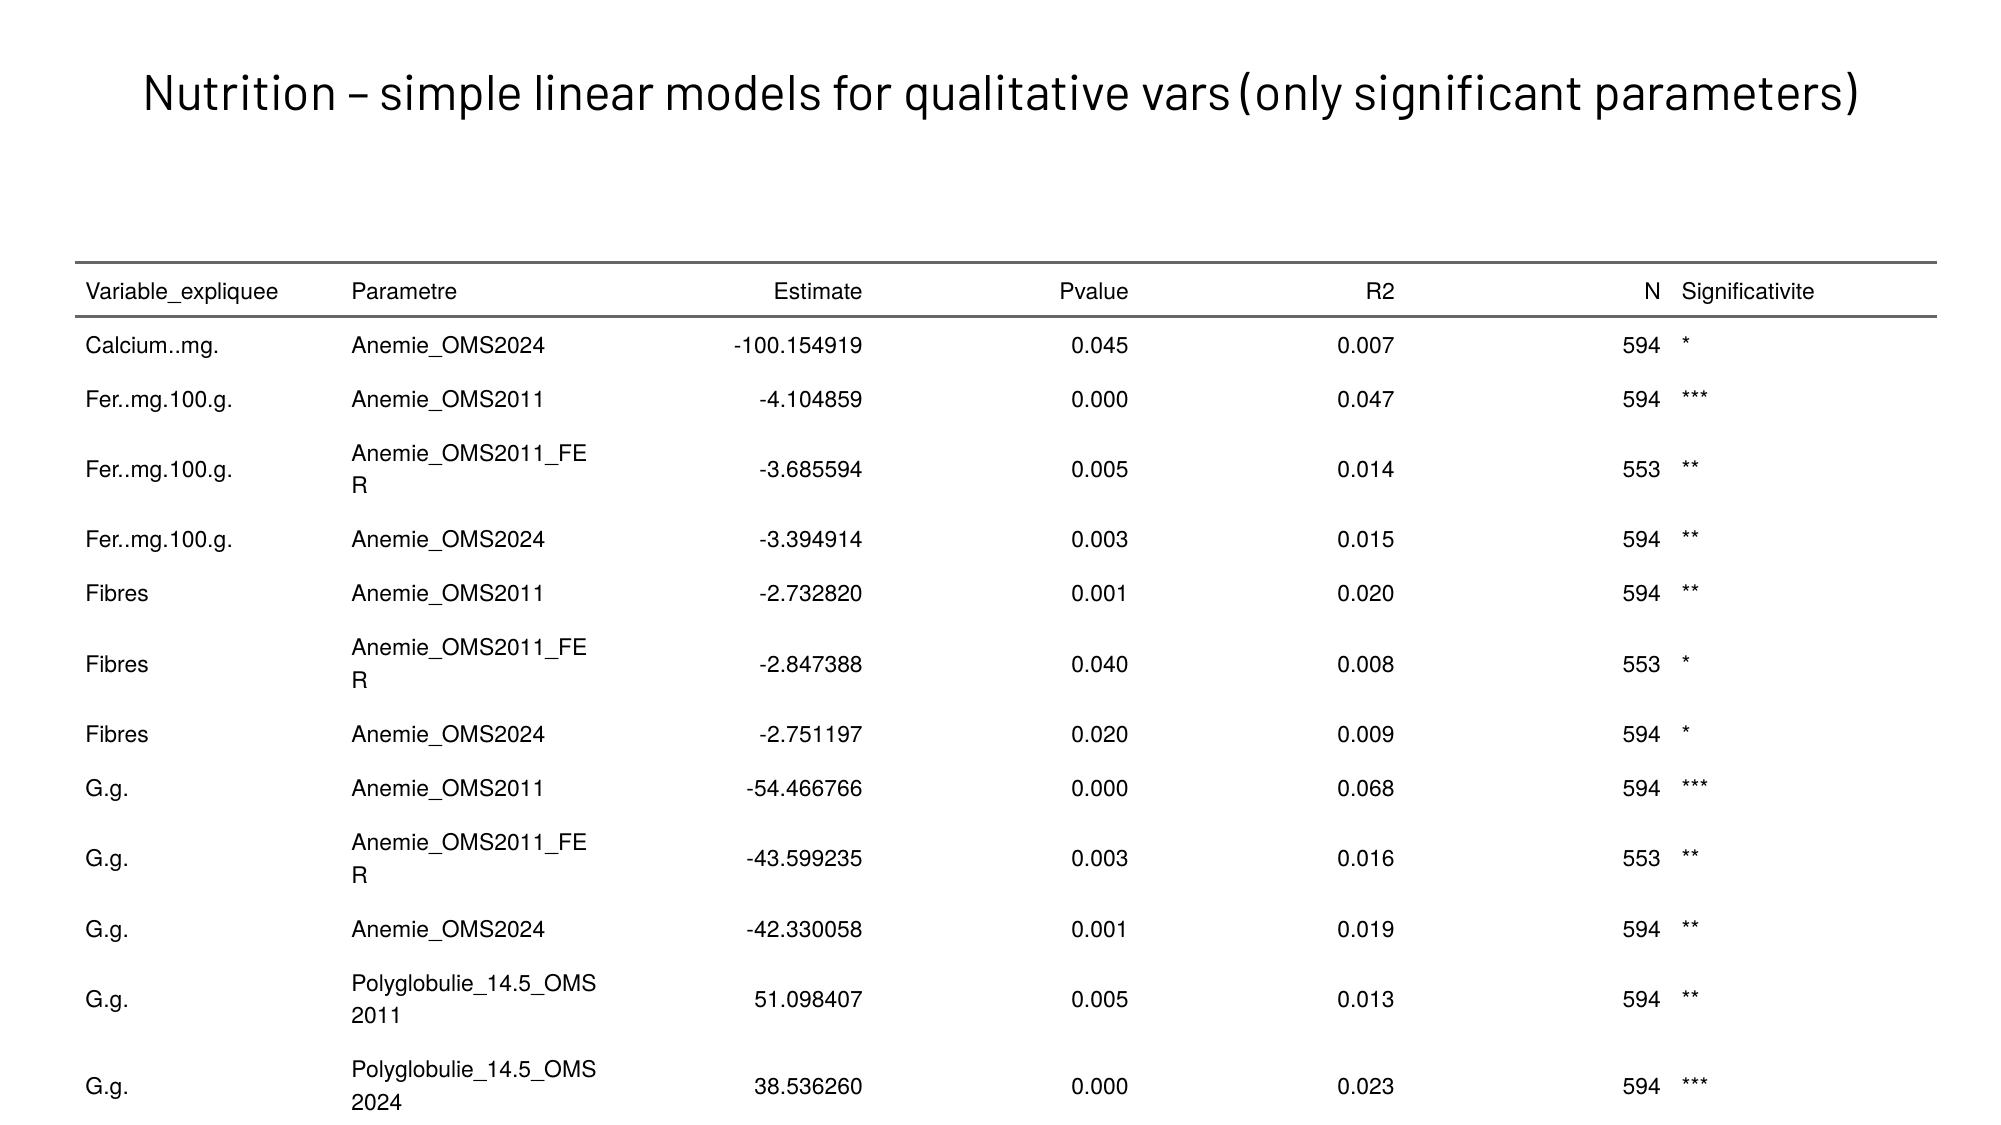

Nutrition – simple linear models for qualitative vars (only significant parameters)
| Variable\_expliquee | Parametre | Estimate | Pvalue | R2 | N | Significativite |
| --- | --- | --- | --- | --- | --- | --- |
| Calcium..mg. | Anemie\_OMS2024 | -100.154919 | 0.045 | 0.007 | 594 | \* |
| Fer..mg.100.g. | Anemie\_OMS2011 | -4.104859 | 0.000 | 0.047 | 594 | \*\*\* |
| Fer..mg.100.g. | Anemie\_OMS2011\_FER | -3.685594 | 0.005 | 0.014 | 553 | \*\* |
| Fer..mg.100.g. | Anemie\_OMS2024 | -3.394914 | 0.003 | 0.015 | 594 | \*\* |
| Fibres | Anemie\_OMS2011 | -2.732820 | 0.001 | 0.020 | 594 | \*\* |
| Fibres | Anemie\_OMS2011\_FER | -2.847388 | 0.040 | 0.008 | 553 | \* |
| Fibres | Anemie\_OMS2024 | -2.751197 | 0.020 | 0.009 | 594 | \* |
| G.g. | Anemie\_OMS2011 | -54.466766 | 0.000 | 0.068 | 594 | \*\*\* |
| G.g. | Anemie\_OMS2011\_FER | -43.599235 | 0.003 | 0.016 | 553 | \*\* |
| G.g. | Anemie\_OMS2024 | -42.330058 | 0.001 | 0.019 | 594 | \*\* |
| G.g. | Polyglobulie\_14.5\_OMS2011 | 51.098407 | 0.005 | 0.013 | 594 | \*\* |
| G.g. | Polyglobulie\_14.5\_OMS2024 | 38.536260 | 0.000 | 0.023 | 594 | \*\*\* |
| L.g. | Anemie\_OMS2011 | -9.044879 | 0.002 | 0.016 | 594 | \*\* |
| Pr..g. | Anemie\_OMS2011 | -13.591932 | 0.000 | 0.051 | 594 | \*\*\* |
| Pr..g. | Anemie\_OMS2024 | -13.536793 | 0.000 | 0.023 | 594 | \*\*\* |
| Pr..g. | Polyglobulie\_14.5\_OMS2024 | 8.847947 | 0.003 | 0.015 | 594 | \*\* |
| X..CALCIUM...RNP | Anemie\_OMS2011 | 0.256211 | 0.000 | 0.035 | 603 | \*\*\* |
| X..CALCIUM...RNP | Anemie\_OMS2011\_FER | 0.212267 | 0.021 | 0.010 | 561 | \* |
| X..CALCIUM...RNP | Anemie\_OMS2024 | 0.180048 | 0.028 | 0.008 | 603 | \* |
| X..CALCIUM...RNP | Polyglobulie\_14.5\_OMS2024 | -0.284814 | 0.000 | 0.030 | 603 | \*\*\* |
| X..ENERGIE.RNP | Polyglobulie\_14.5\_OMS2024 | -0.118760 | 0.003 | 0.014 | 603 | \*\* |
| X..vit.C...RNP | Anemie\_OMS2011 | 0.162652 | 0.001 | 0.020 | 603 | \*\* |
| X..vit.C...RNP | Anemie\_OMS2024 | 0.145048 | 0.037 | 0.007 | 603 | \* |
| X..vit.C...RNP | Polyglobulie\_14.5\_OMS2024 | -0.120422 | 0.034 | 0.007 | 603 | \* |
| kCalHors.fibres | Anemie\_OMS2011 | -340.125190 | 0.000 | 0.070 | 594 | \*\*\* |
| kCalHors.fibres | Anemie\_OMS2024 | -272.680563 | 0.000 | 0.020 | 594 | \*\*\* |
| kCalHors.fibres | Polyglobulie\_14.5\_OMS2011 | 295.230576 | 0.009 | 0.012 | 594 | \*\* |
| kCalHors.fibres | Polyglobulie\_14.5\_OMS2024 | 246.110529 | 0.000 | 0.025 | 594 | \*\*\* |